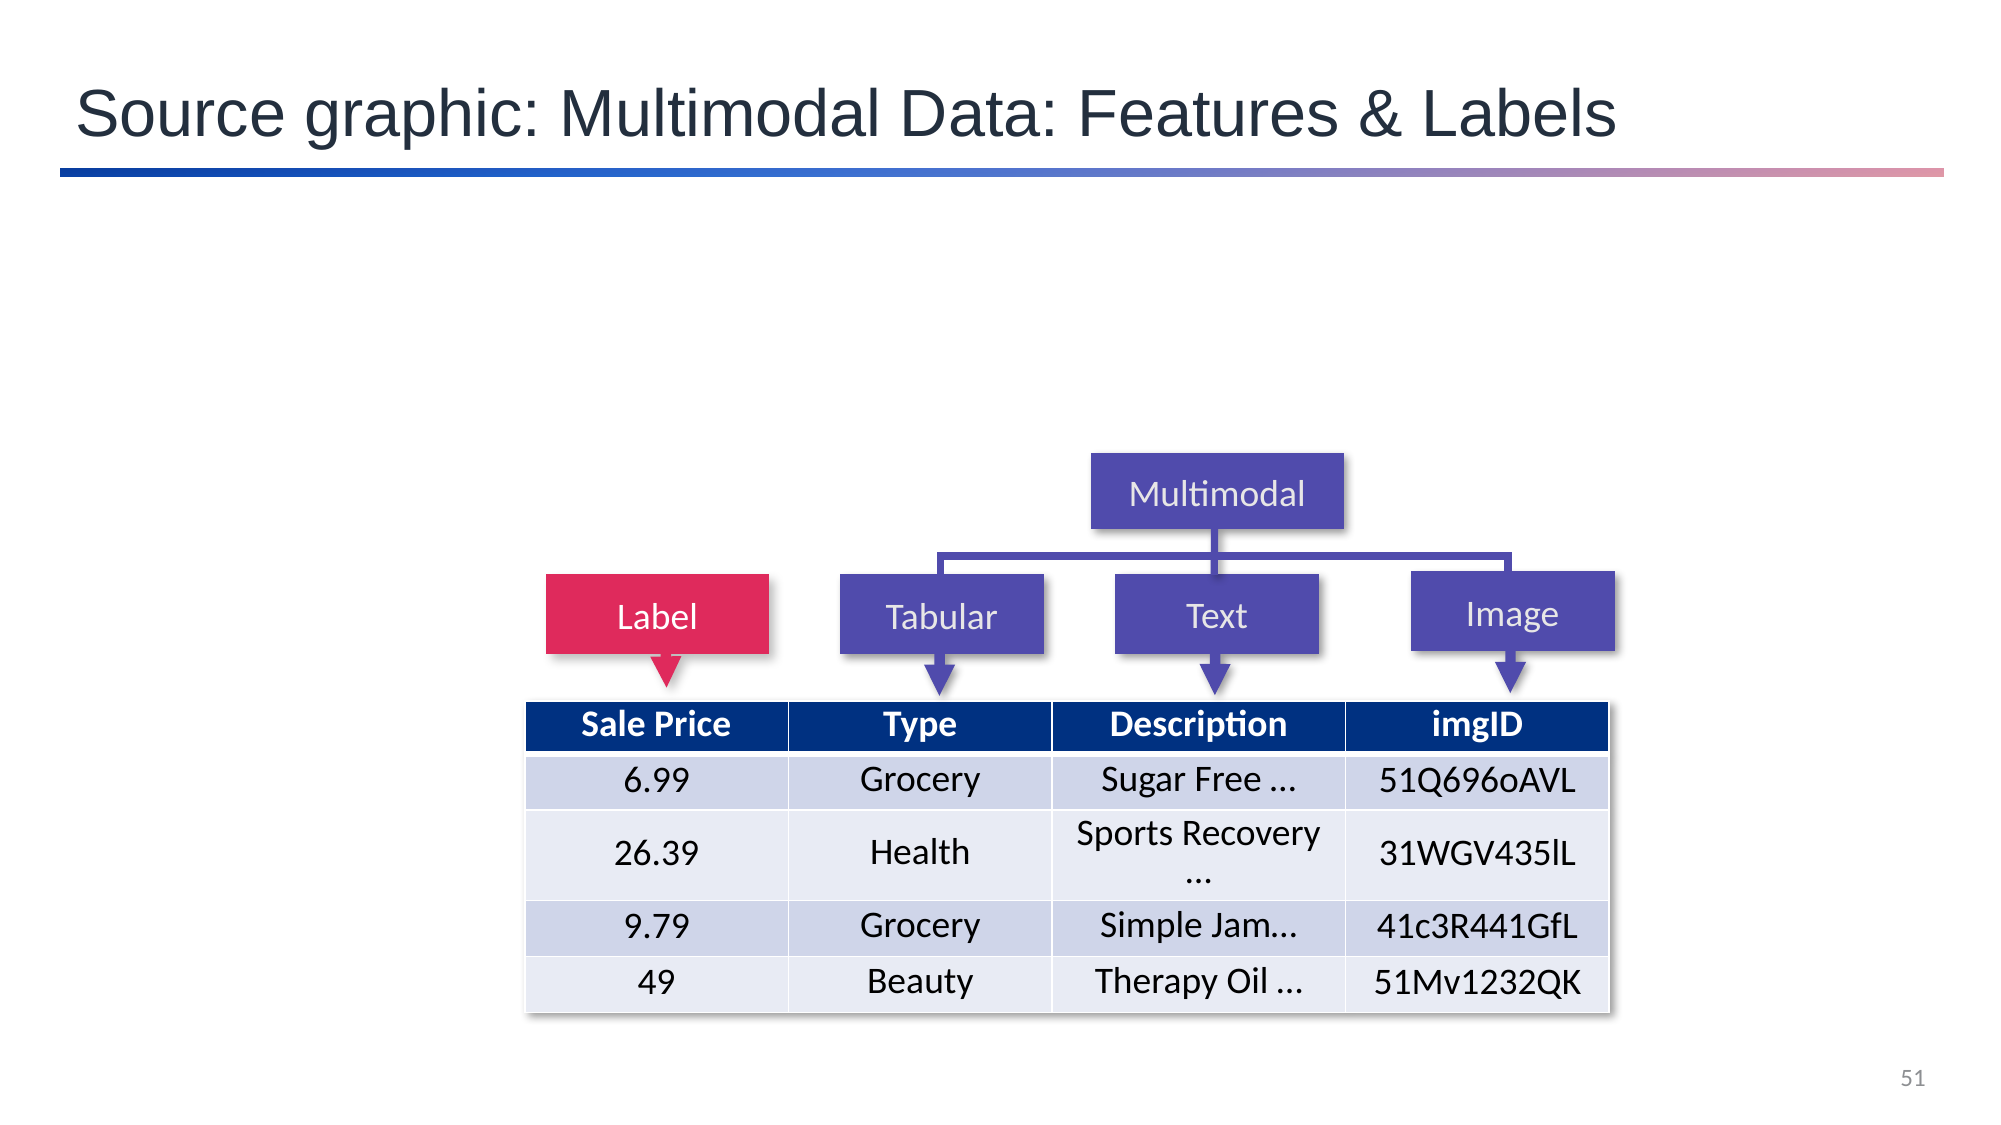

Source graphic: Multimodal Data: Features & Labels

Multimodal
Image
Text
Tabular
Label
| Sale Price | Type | Description | imgID |
| --- | --- | --- | --- |
| 6.99 | Grocery | Sugar Free … | 51Q696oAVL |
| 26.39 | Health | Sports Recovery … | 31WGV435lL |
| 9.79 | Grocery | Simple Jam… | 41c3R441GfL |
| 49 | Beauty | Therapy Oil … | 51Mv1232QK |
51